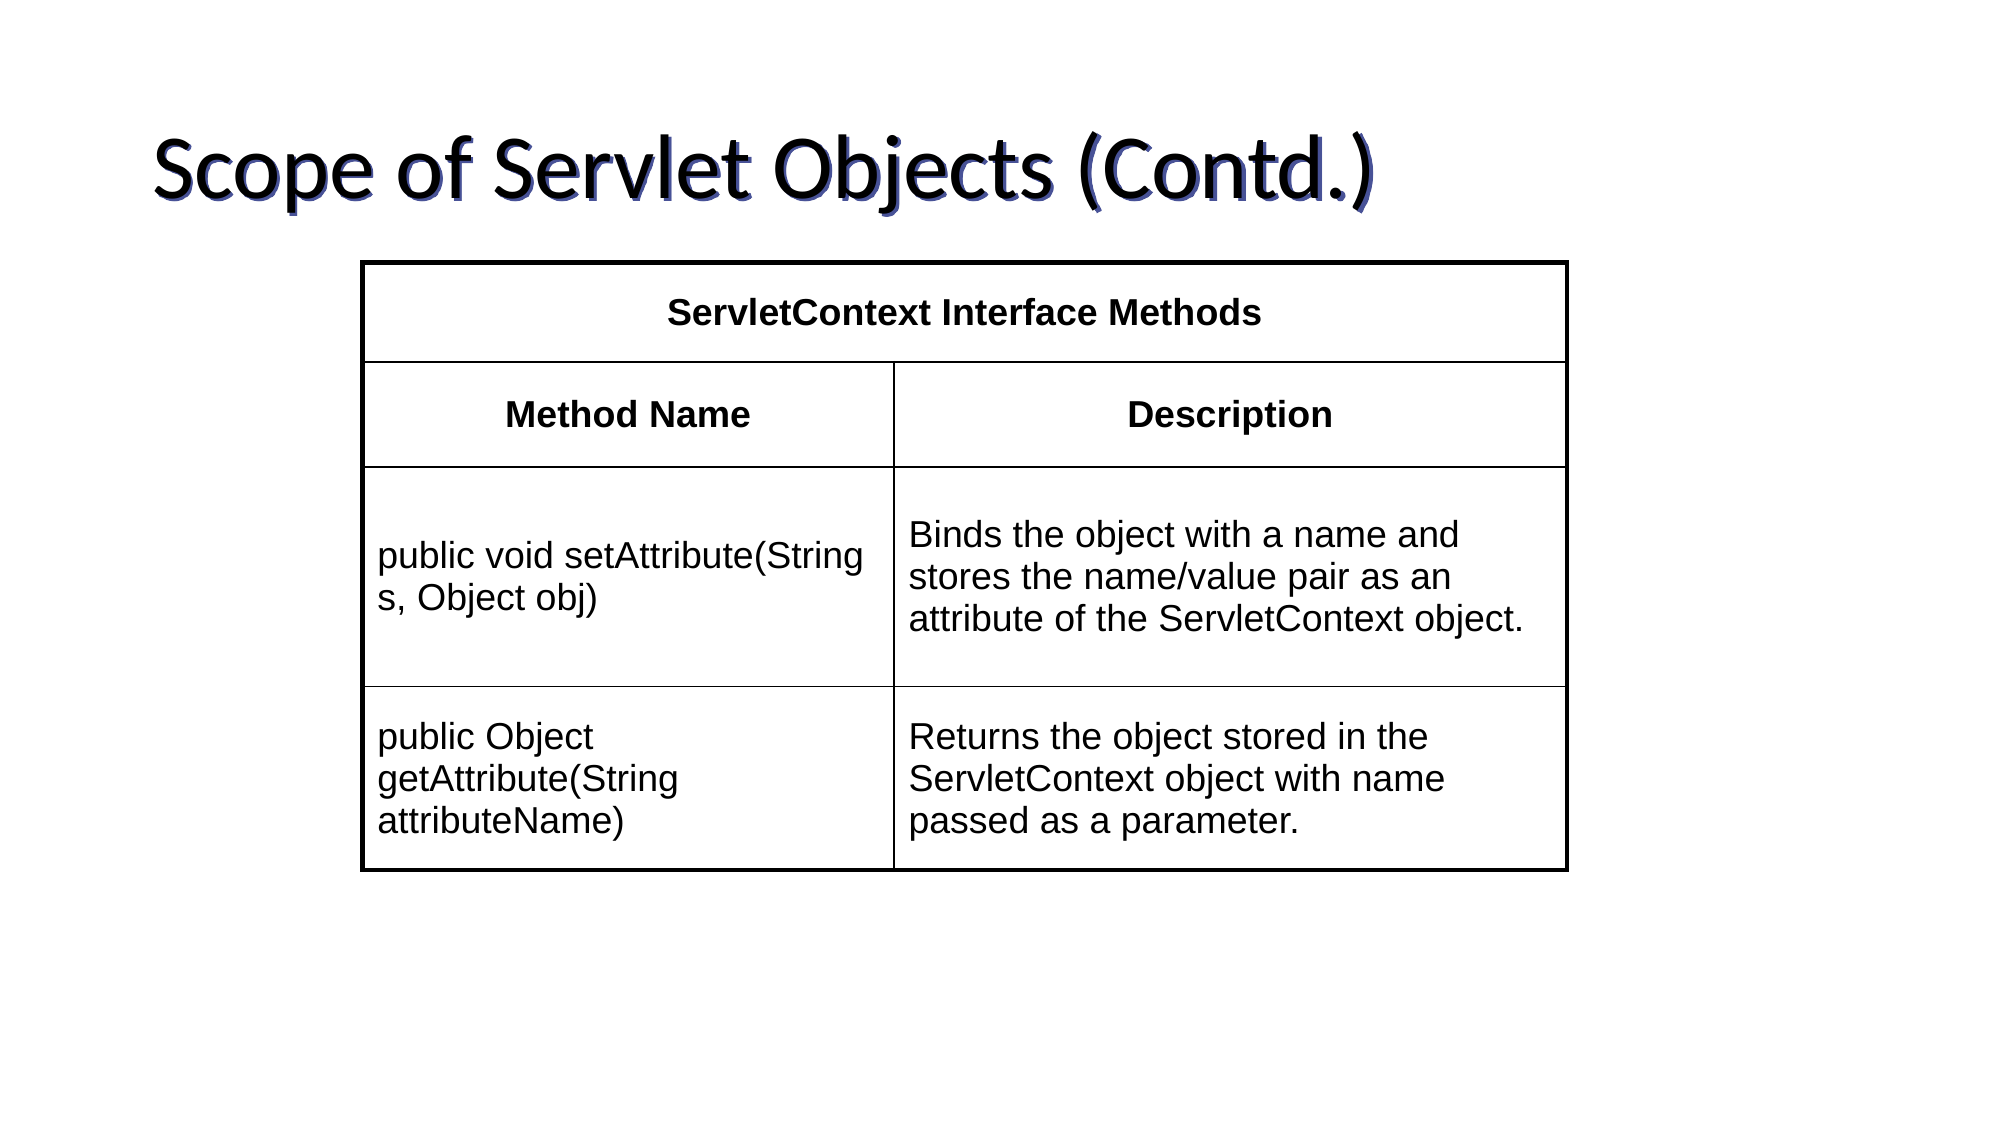

# Scope of Servlet Objects (Contd.)
| ServletContext Interface Methods |  |
| --- | --- |
| Method Name | Description |
| public void setAttribute(String s, Object obj) | Binds the object with a name and stores the name/value pair as an attribute of the ServletContext object. |
| public Object getAttribute(String attributeName) | Returns the object stored in the ServletContext object with name passed as a parameter. |
61